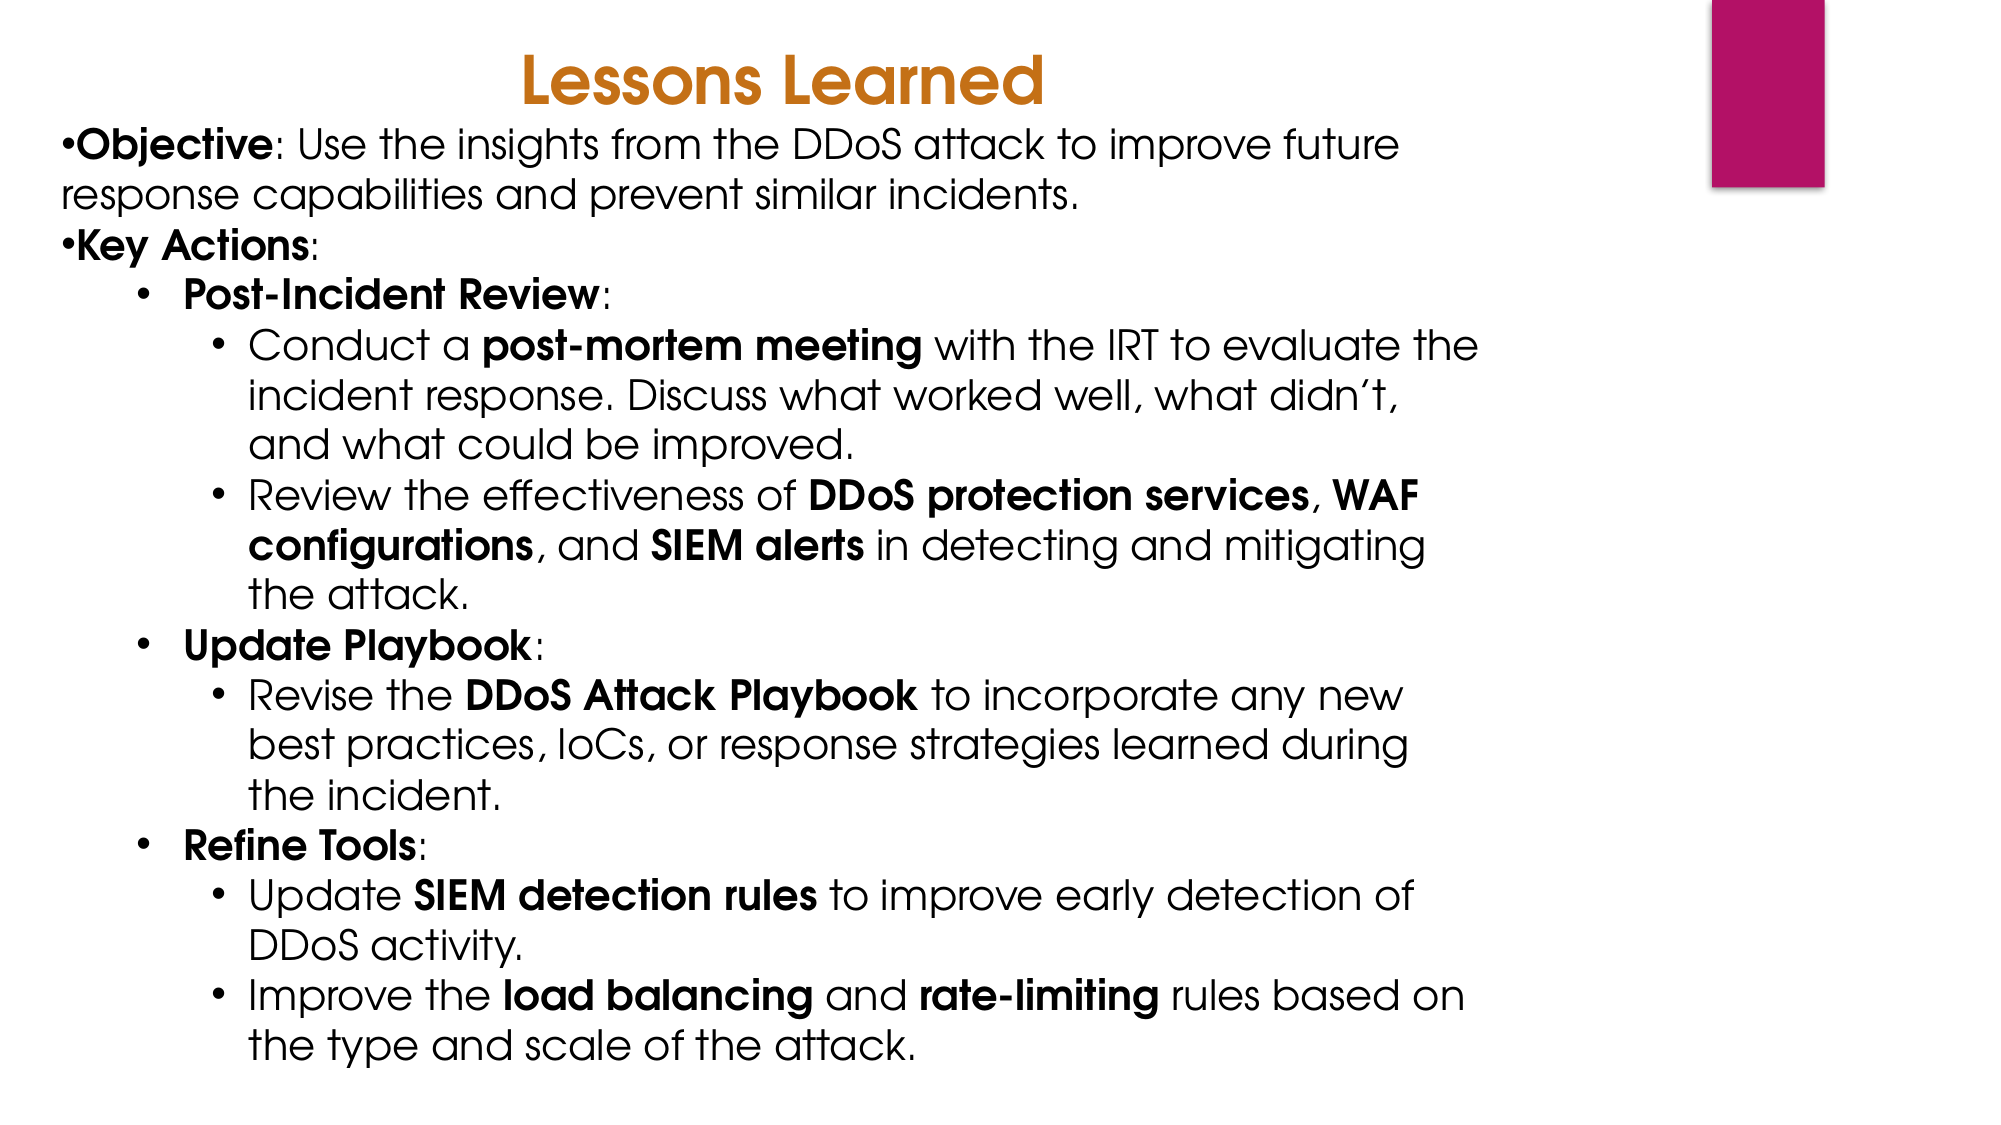

Lessons Learned
Objective: Use the insights from the DDoS attack to improve future response capabilities and prevent similar incidents.
Key Actions:
Post-Incident Review:
Conduct a post-mortem meeting with the IRT to evaluate the incident response. Discuss what worked well, what didn’t, and what could be improved.
Review the effectiveness of DDoS protection services, WAF configurations, and SIEM alerts in detecting and mitigating the attack.
Update Playbook:
Revise the DDoS Attack Playbook to incorporate any new best practices, IoCs, or response strategies learned during the incident.
Refine Tools:
Update SIEM detection rules to improve early detection of DDoS activity.
Improve the load balancing and rate-limiting rules based on the type and scale of the attack.